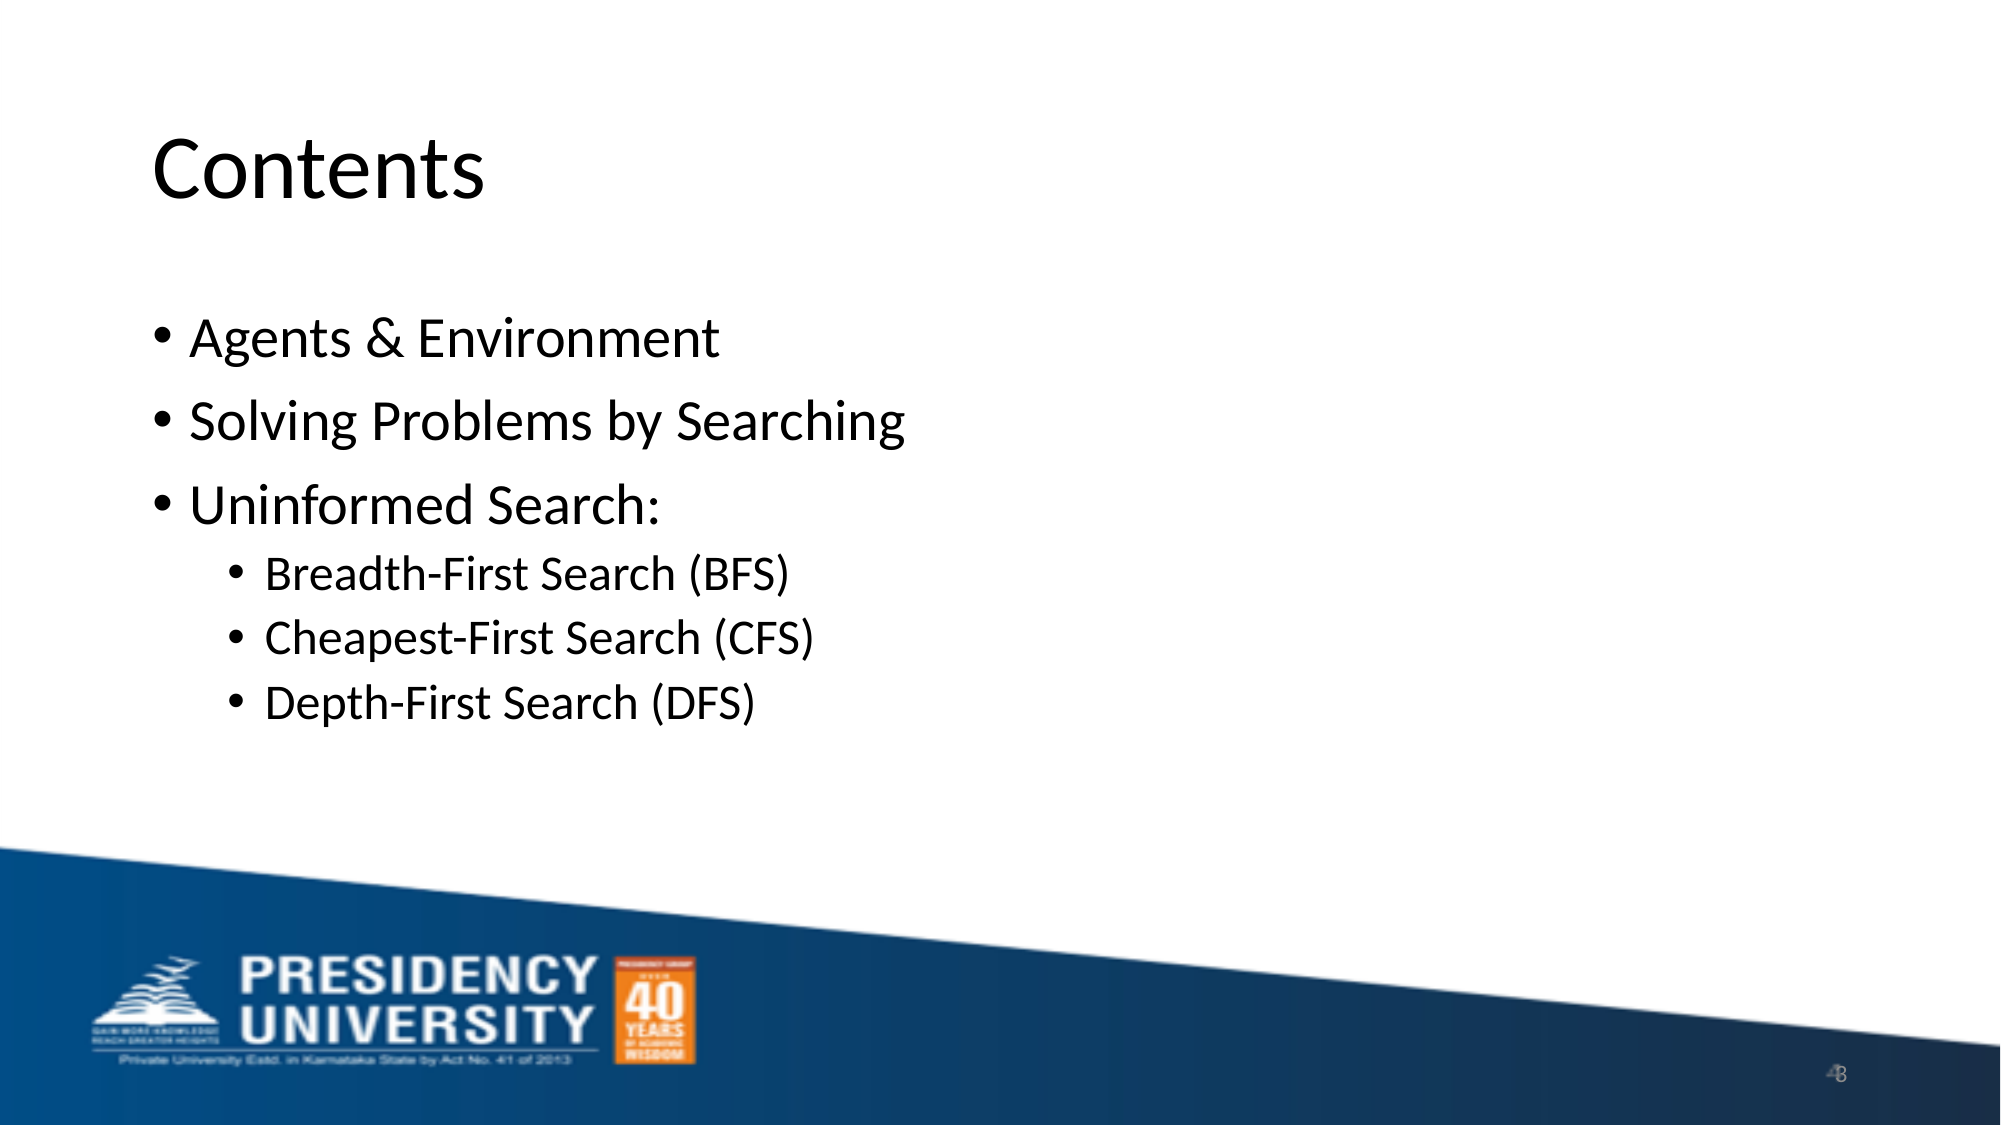

# Contents
Agents & Environment
Solving Problems by Searching
Uninformed Search:
Breadth-First Search (BFS)
Cheapest-First Search (CFS)
Depth-First Search (DFS)
3